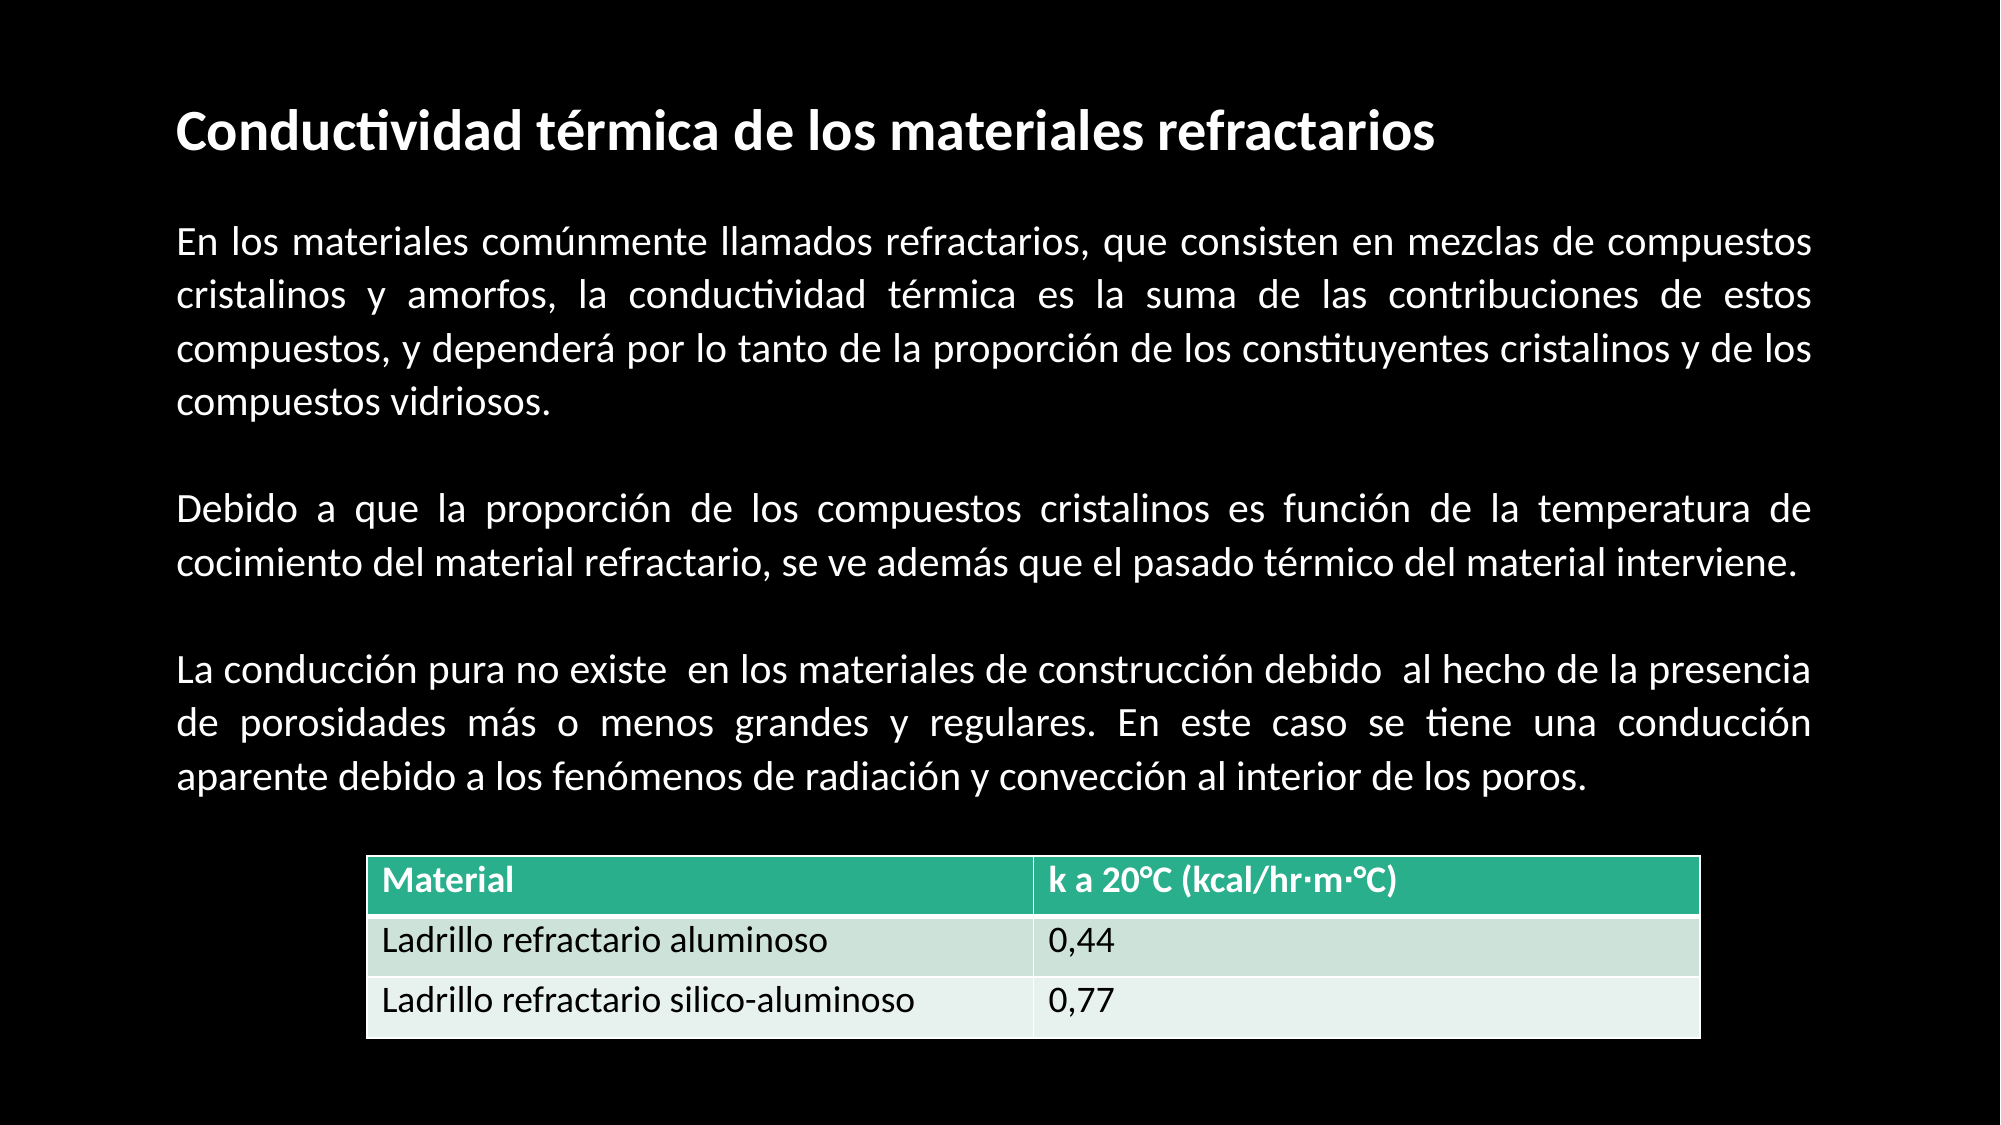

Conductividad térmica de los materiales refractarios

En los materiales comúnmente llamados refractarios, que consisten en mezclas de compuestos cristalinos y amorfos, la conductividad térmica es la suma de las contribuciones de estos compuestos, y dependerá por lo tanto de la proporción de los constituyentes cristalinos y de los compuestos vidriosos.

Debido a que la proporción de los compuestos cristalinos es función de la temperatura de cocimiento del material refractario, se ve además que el pasado térmico del material interviene.

La conducción pura no existe  en los materiales de construcción debido  al hecho de la presencia de porosidades más o menos grandes y regulares. En este caso se tiene una conducción aparente debido a los fenómenos de radiación y convección al interior de los poros.
| Material | k a 20°C (kcal/hr∙m∙°C) |
| --- | --- |
| Ladrillo refractario aluminoso | 0,44 |
| Ladrillo refractario silico-aluminoso | 0,77 |